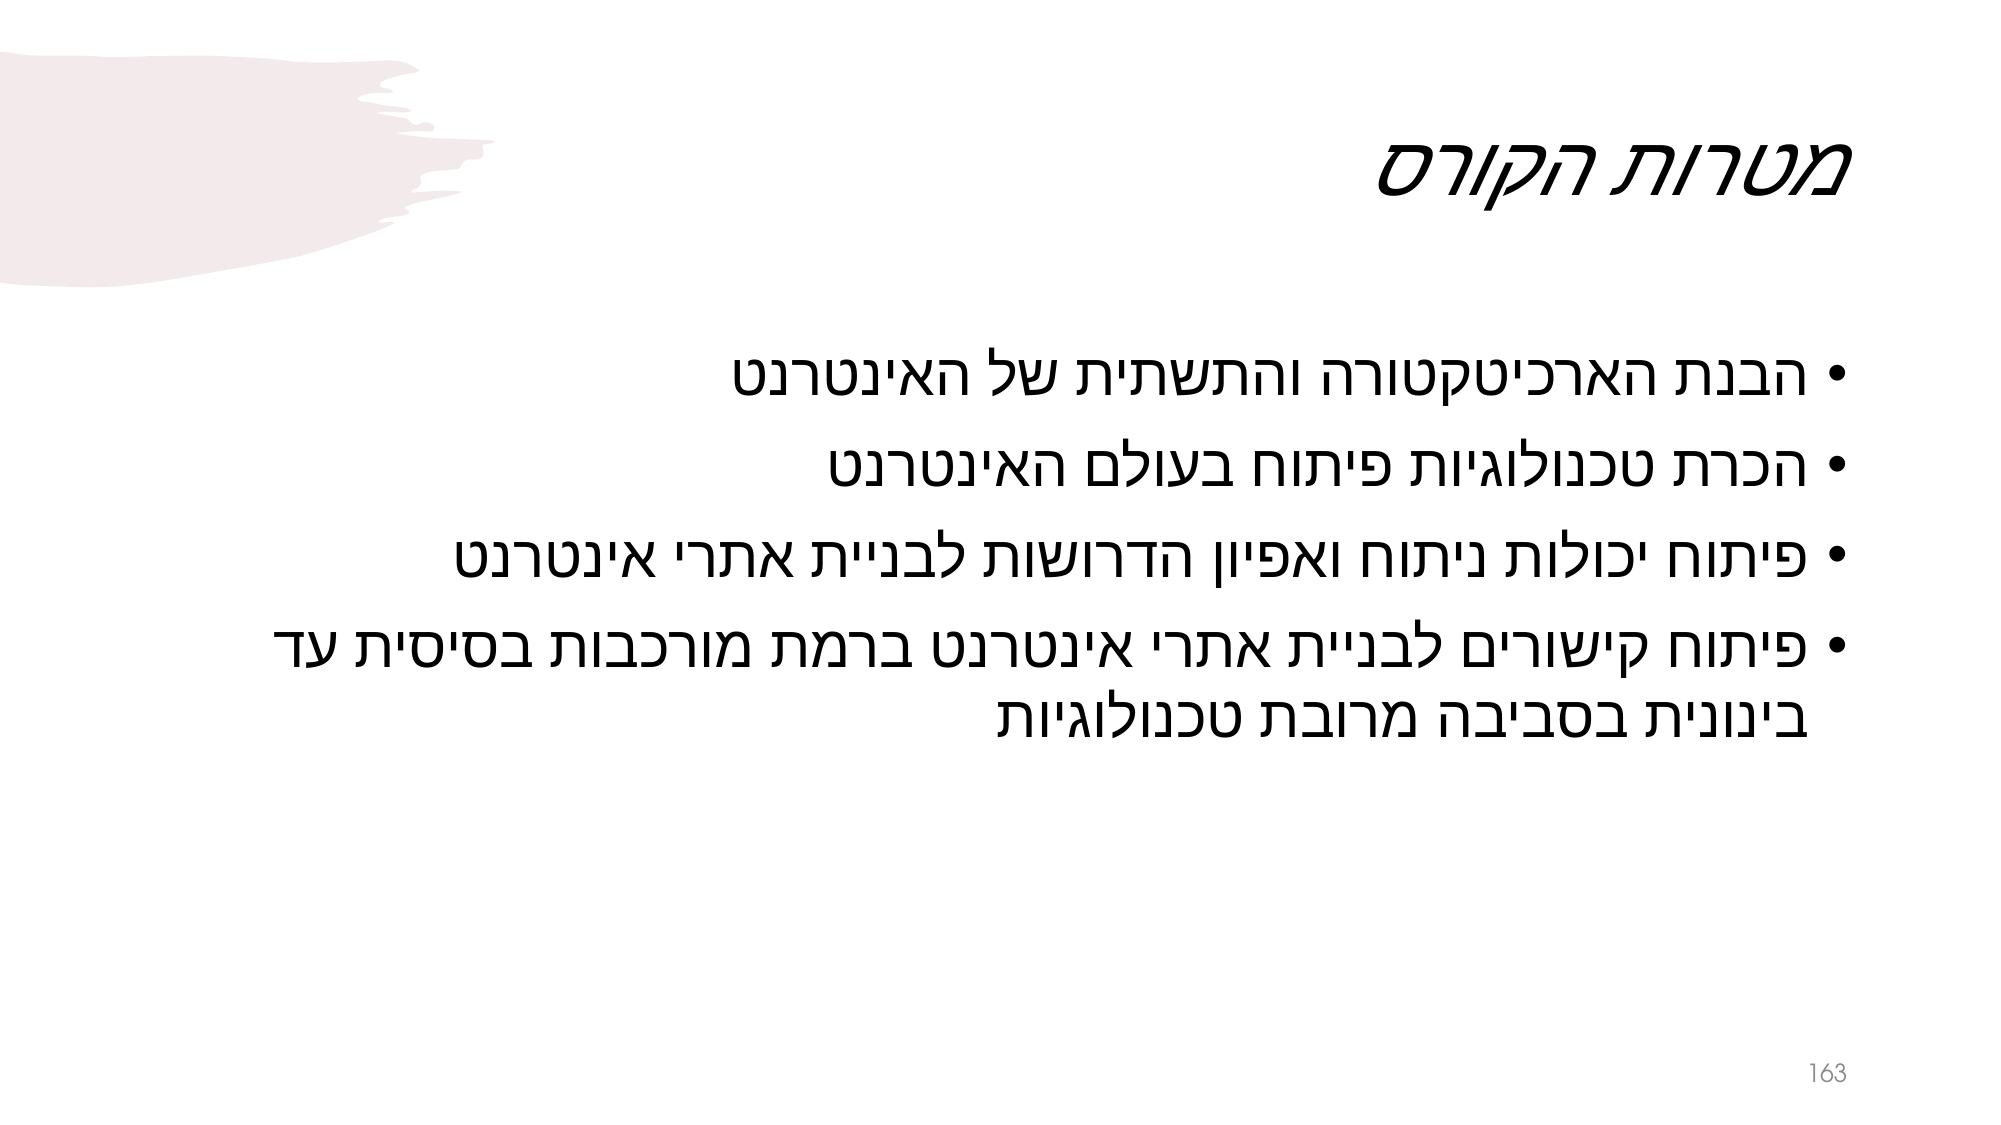

# מטרות הקורס
הבנת הארכיטקטורה והתשתית של האינטרנט
הכרת טכנולוגיות פיתוח בעולם האינטרנט
פיתוח יכולות ניתוח ואפיון הדרושות לבניית אתרי אינטרנט
פיתוח קישורים לבניית אתרי אינטרנט ברמת מורכבות בסיסית עד בינונית בסביבה מרובת טכנולוגיות

163